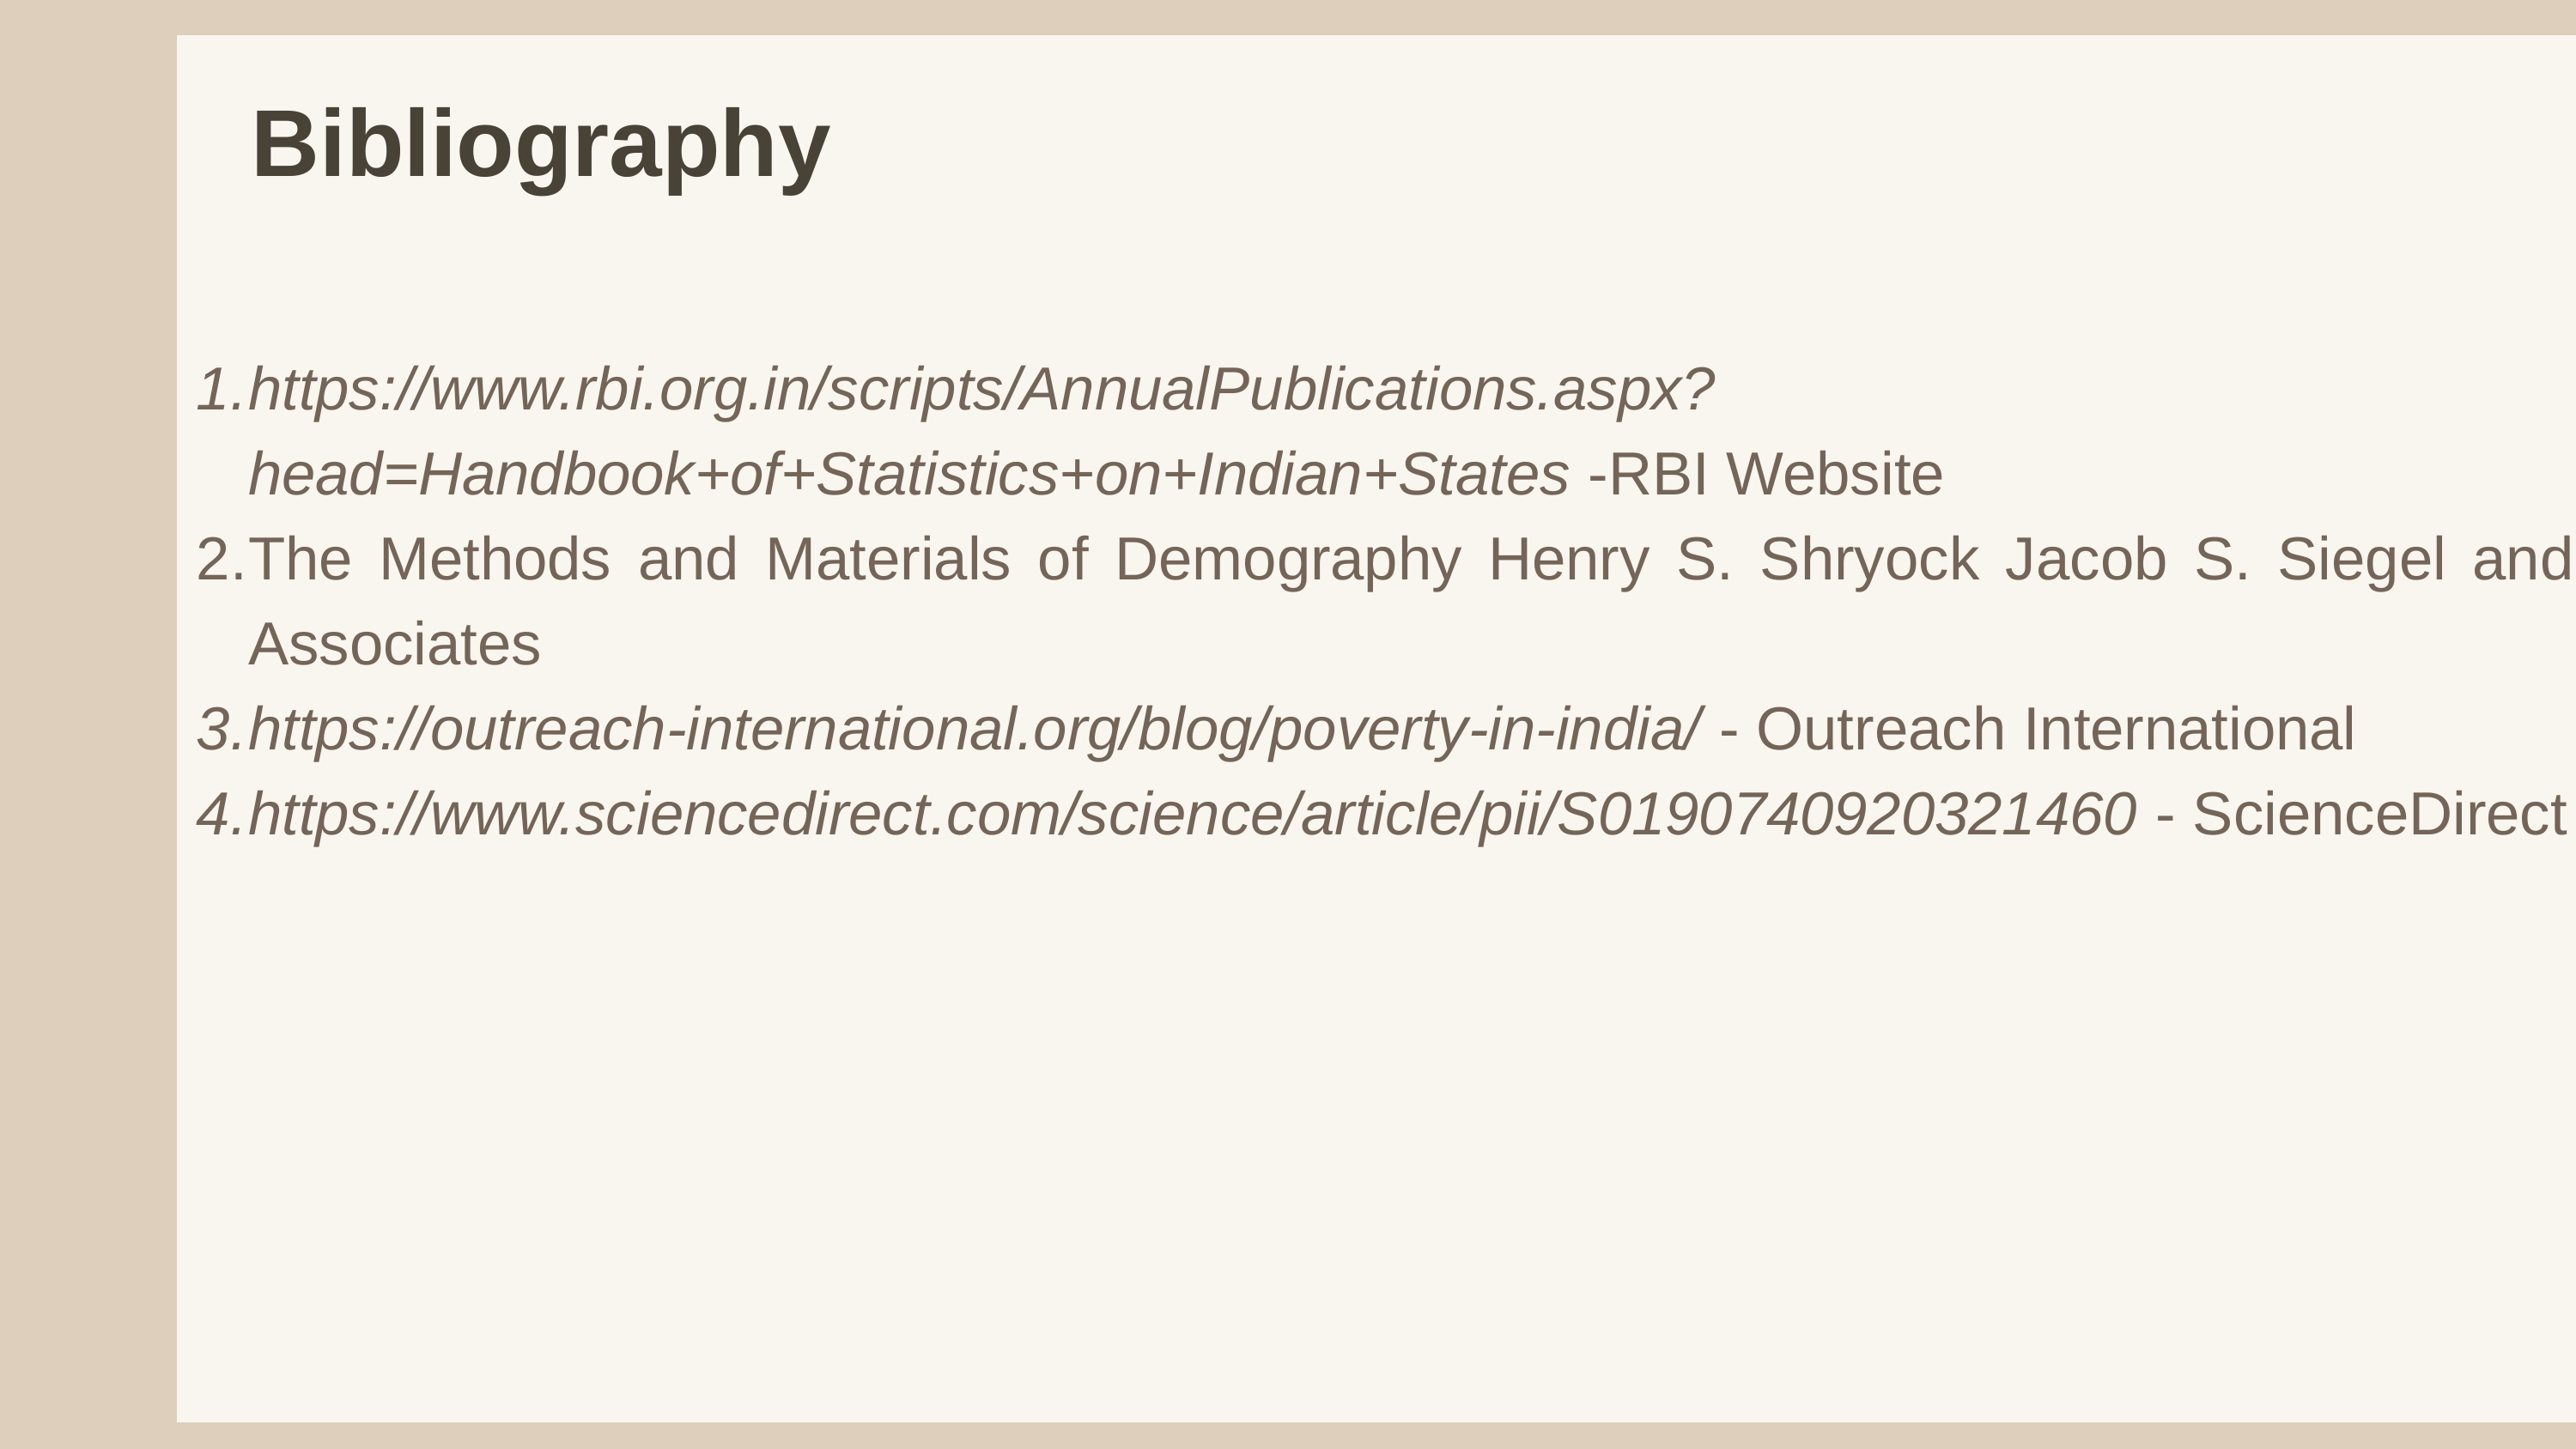

Bibliography
https://www.rbi.org.in/scripts/AnnualPublications.aspx?head=Handbook+of+Statistics+on+Indian+States -RBI Website
The Methods and Materials of Demography Henry S. Shryock Jacob S. Siegel and Associates
https://outreach-international.org/blog/poverty-in-india/ - Outreach International
https://www.sciencedirect.com/science/article/pii/S0190740920321460 - ScienceDirect